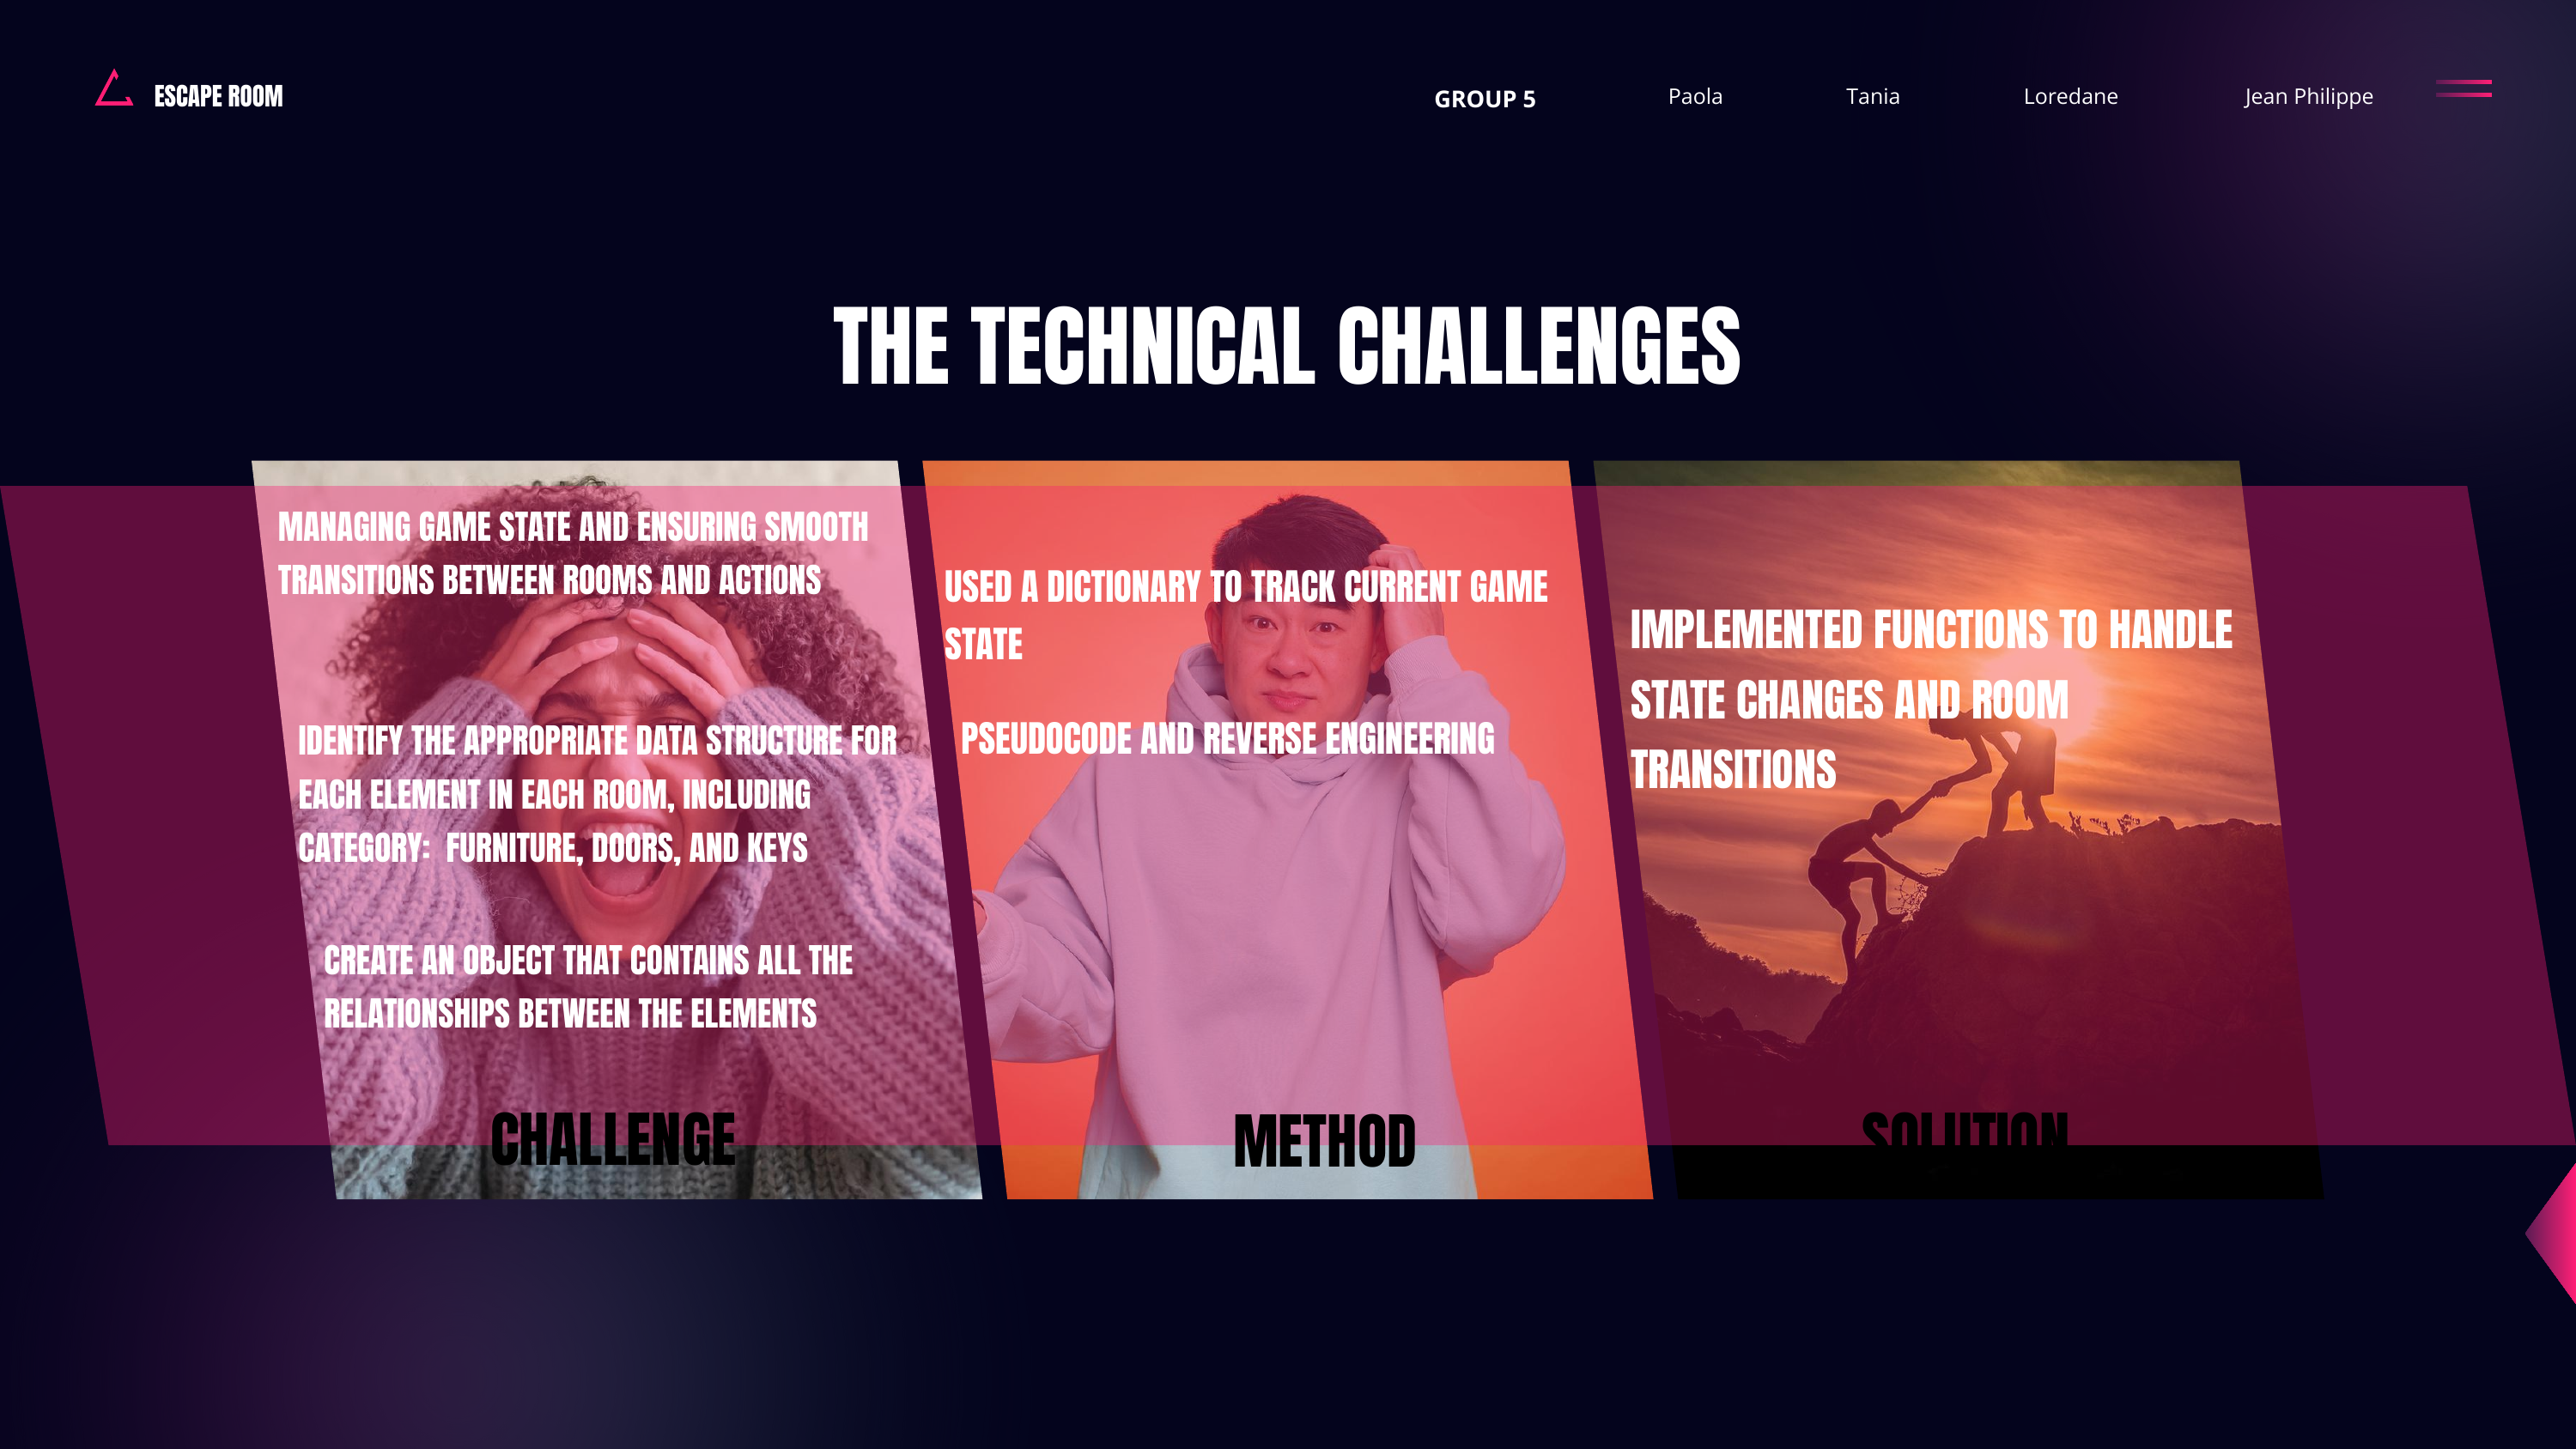

ESCAPE ROOM
Paola
Tania
Loredane
Jean Philippe
GROUP 5

THE TECHNICAL CHALLENGES

MANAGING GAME STATE AND ENSURING SMOOTH TRANSITIONS BETWEEN ROOMS AND ACTIONS
USED A DICTIONARY TO TRACK CURRENT GAME STATE
IMPLEMENTED FUNCTIONS TO HANDLE STATE CHANGES AND ROOM TRANSITIONS
PSEUDOCODE AND REVERSE ENGINEERING
IDENTIFY THE APPROPRIATE DATA STRUCTURE FOR EACH ELEMENT IN EACH ROOM, INCLUDING CATEGORY:  FURNITURE, DOORS, AND KEYS

CREATE AN OBJECT THAT CONTAINS ALL THE RELATIONSHIPS BETWEEN THE ELEMENTS
SOLUTION
CHALLENGE
METHOD